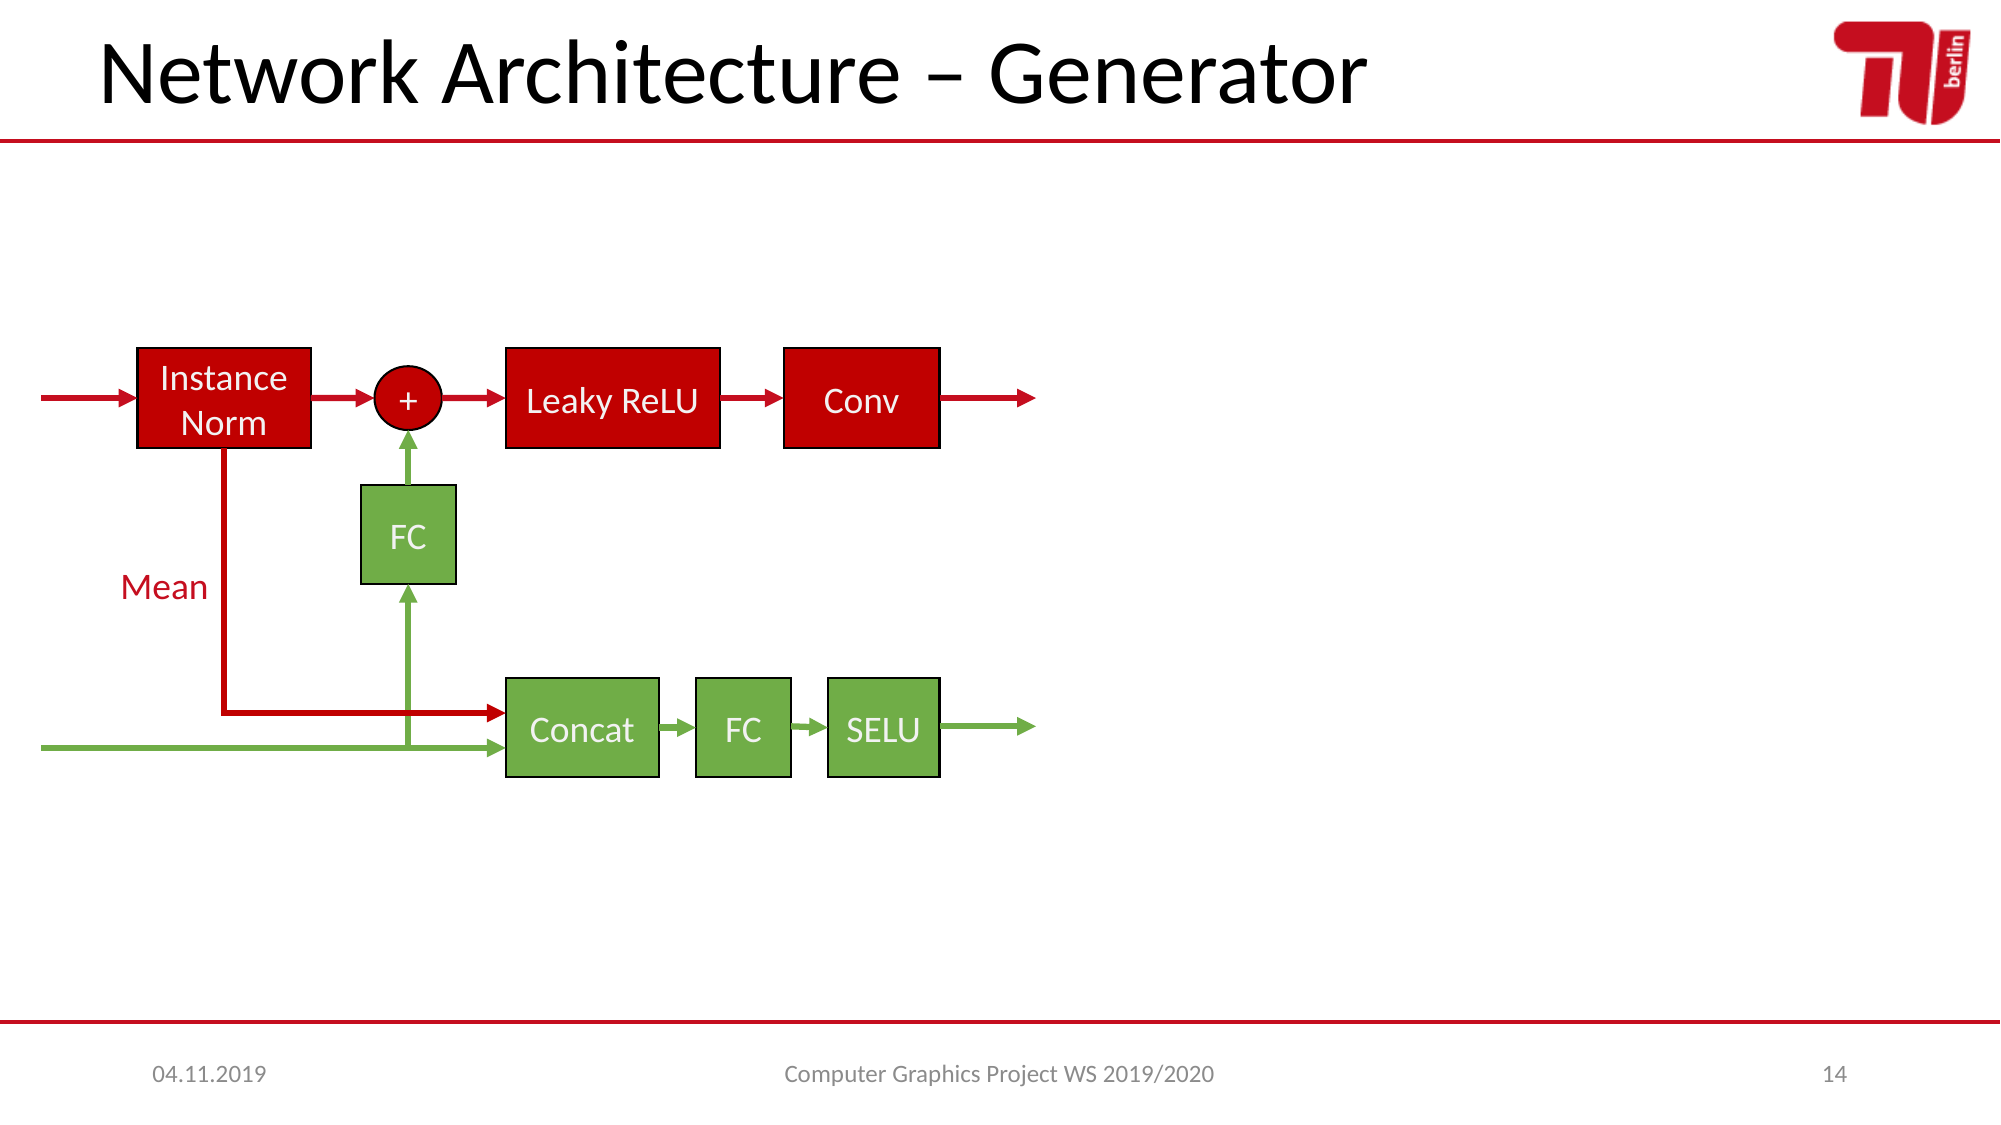

# Network Architecture – Generator

Instance Norm
Leaky ReLU
Conv
+
FC
Mean
Concat
FC
SELU
04.11.2019
Computer Graphics Project WS 2019/2020
14